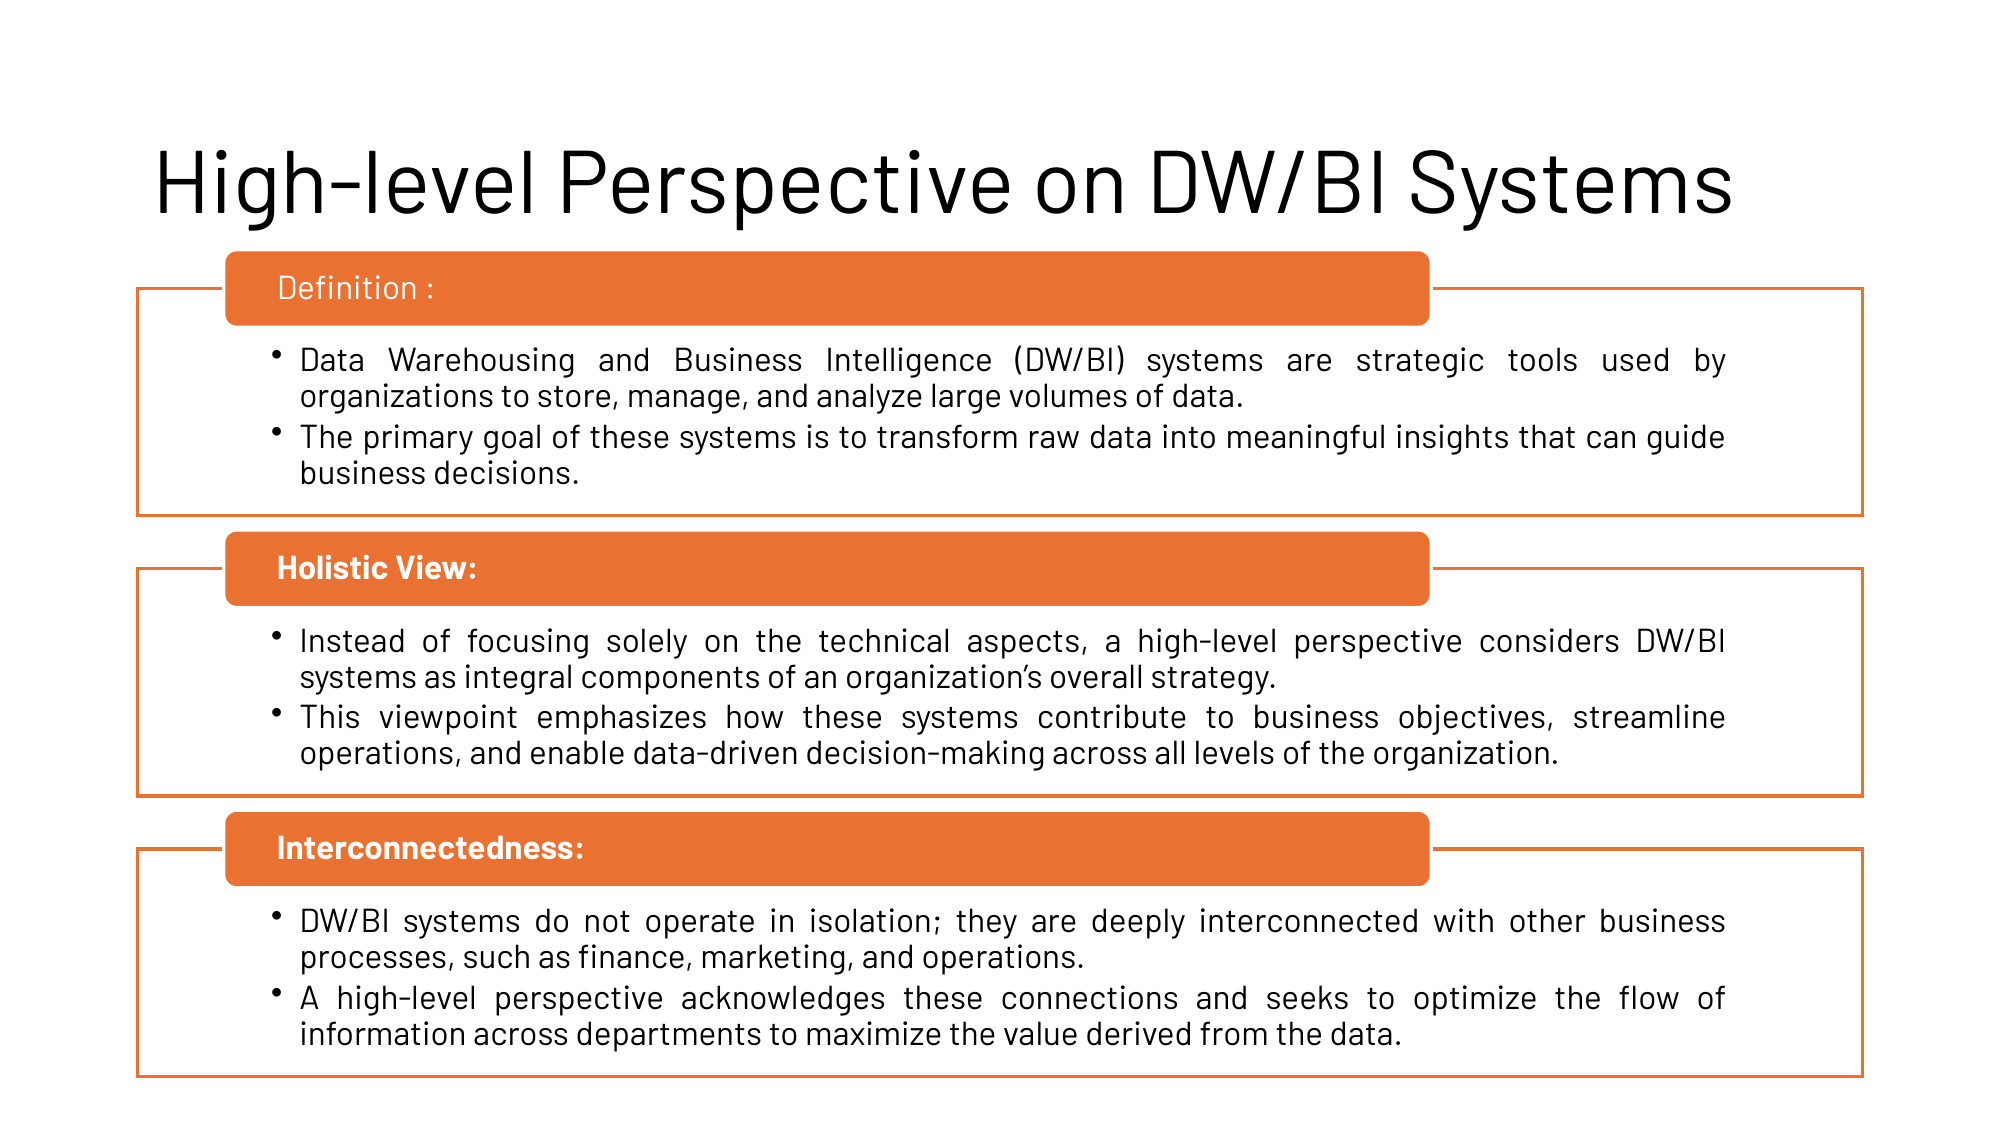

# High-level Perspective on DW/BI Systems
Data Warehousing and Business Intelligence (DW/BI) systems are strategic tools used by organizations to store, manage, and analyze large volumes of data.
The primary goal of these systems is to transform raw data into meaningful insights that can guide business decisions.
Definition :
Instead of focusing solely on the technical aspects, a high-level perspective considers DW/BI systems as integral components of an organization’s overall strategy.
This viewpoint emphasizes how these systems contribute to business objectives, streamline operations, and enable data-driven decision-making across all levels of the organization.
Holistic View:
DW/BI systems do not operate in isolation; they are deeply interconnected with other business processes, such as finance, marketing, and operations.
A high-level perspective acknowledges these connections and seeks to optimize the flow of information across departments to maximize the value derived from the data.
Interconnectedness: